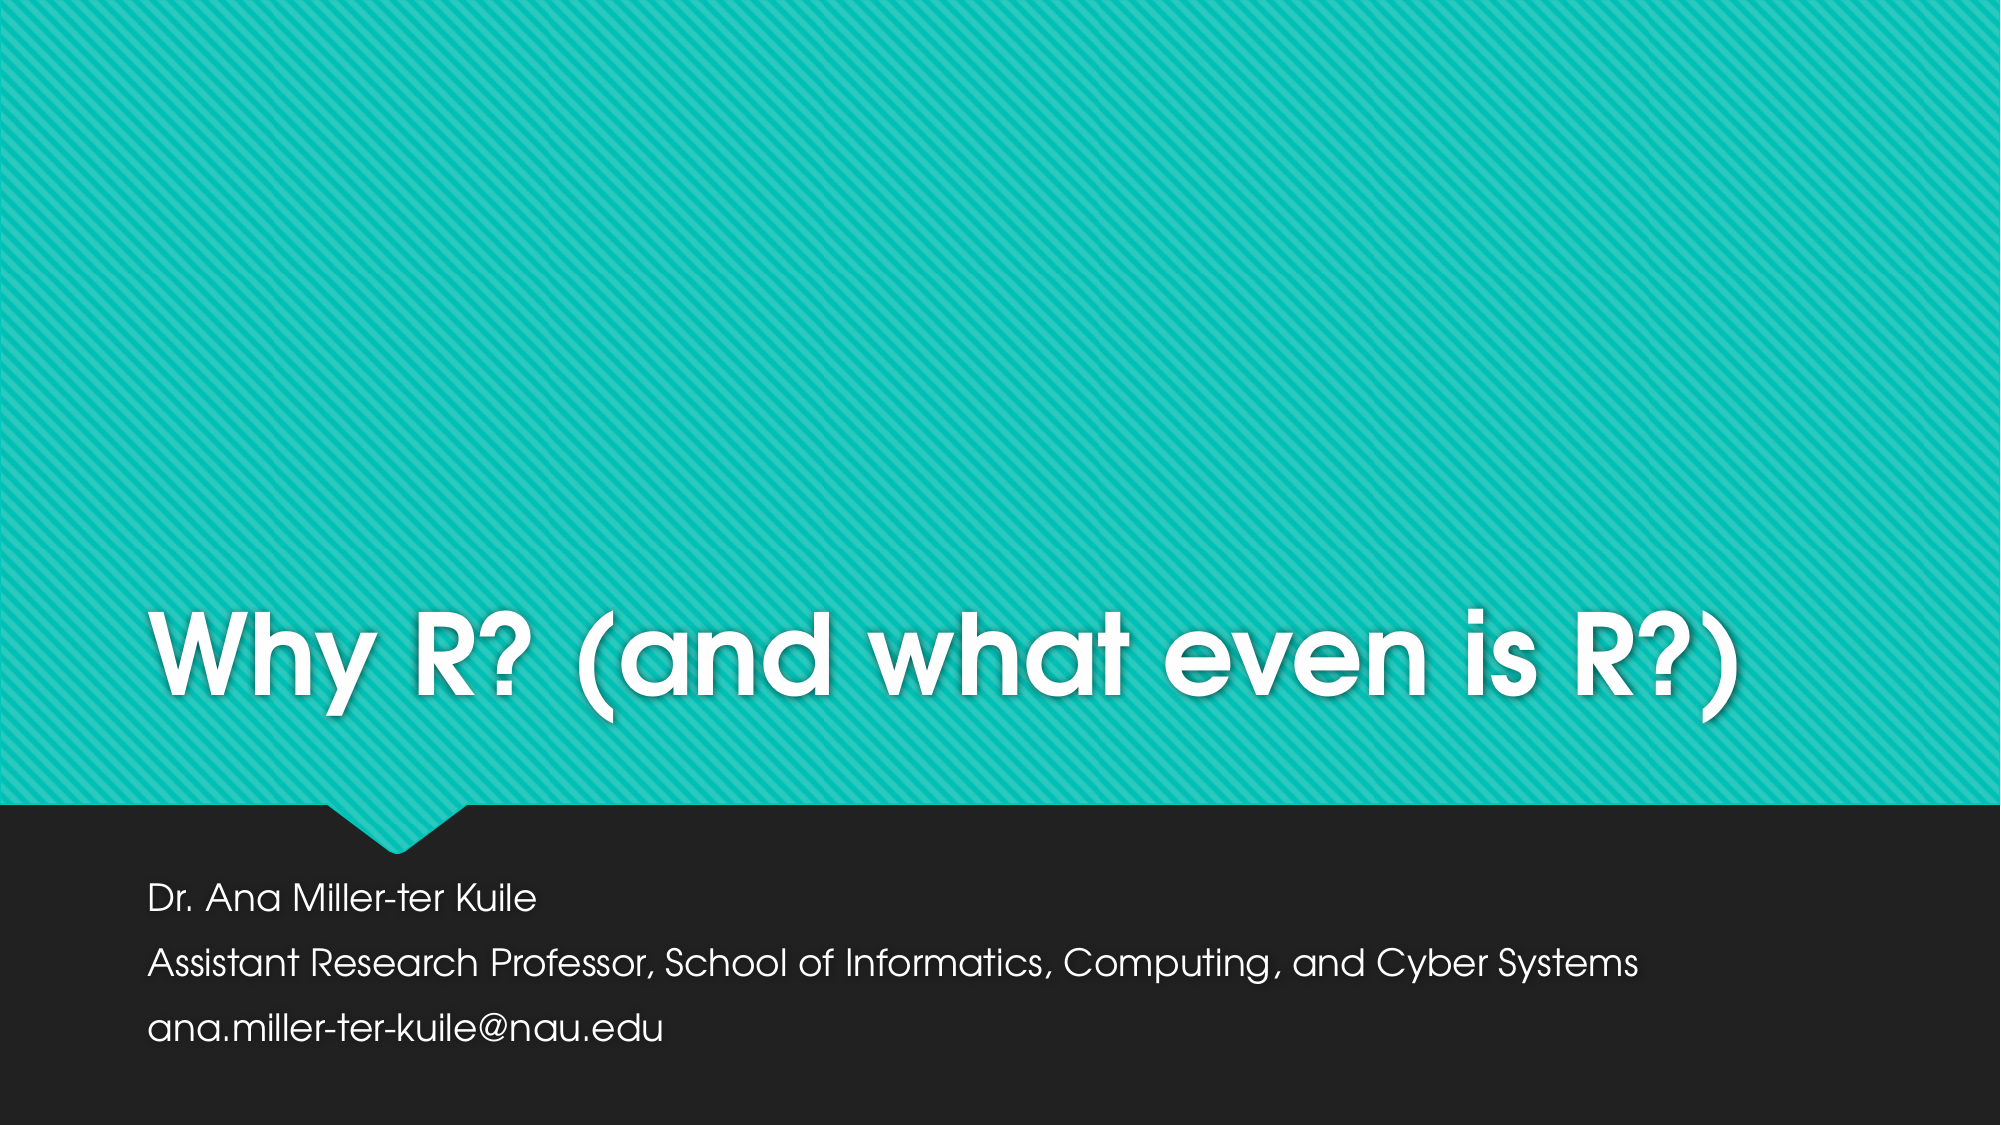

# Why R? (and what even is R?)
Dr. Ana Miller-ter Kuile
Assistant Research Professor, School of Informatics, Computing, and Cyber Systems
ana.miller-ter-kuile@nau.edu